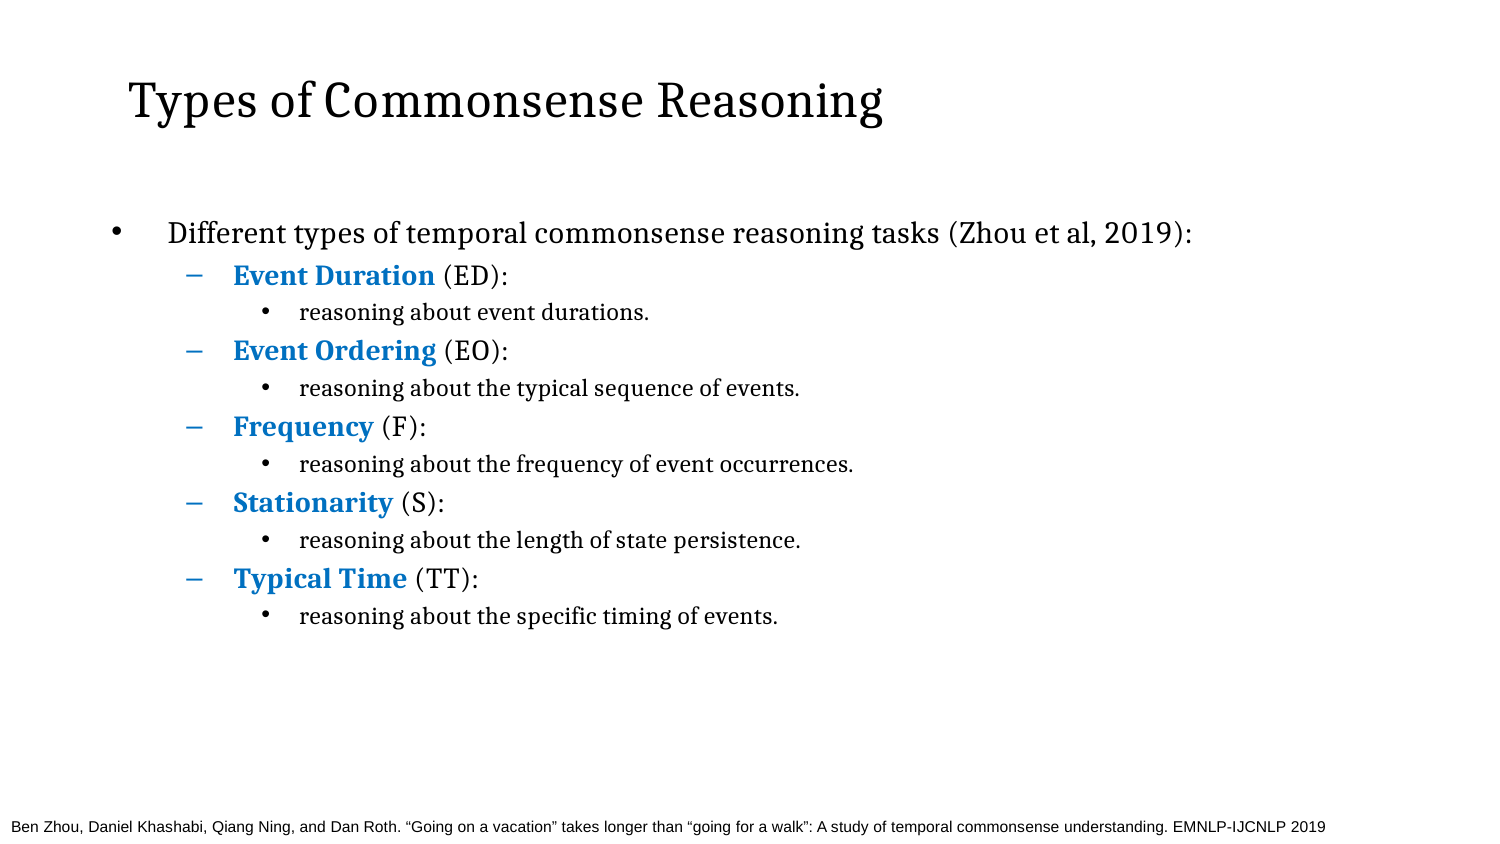

# Types of Commonsense Reasoning
Different types of temporal commonsense reasoning tasks (Zhou et al, 2019):
Event Duration (ED):
reasoning about event durations.
Event Ordering (EO):
reasoning about the typical sequence of events.
Frequency (F):
reasoning about the frequency of event occurrences.
Stationarity (S):
reasoning about the length of state persistence.
Typical Time (TT):
reasoning about the specific timing of events.
Ben Zhou, Daniel Khashabi, Qiang Ning, and Dan Roth. “Going on a vacation” takes longer than “going for a walk”: A study of temporal commonsense understanding. EMNLP-IJCNLP 2019